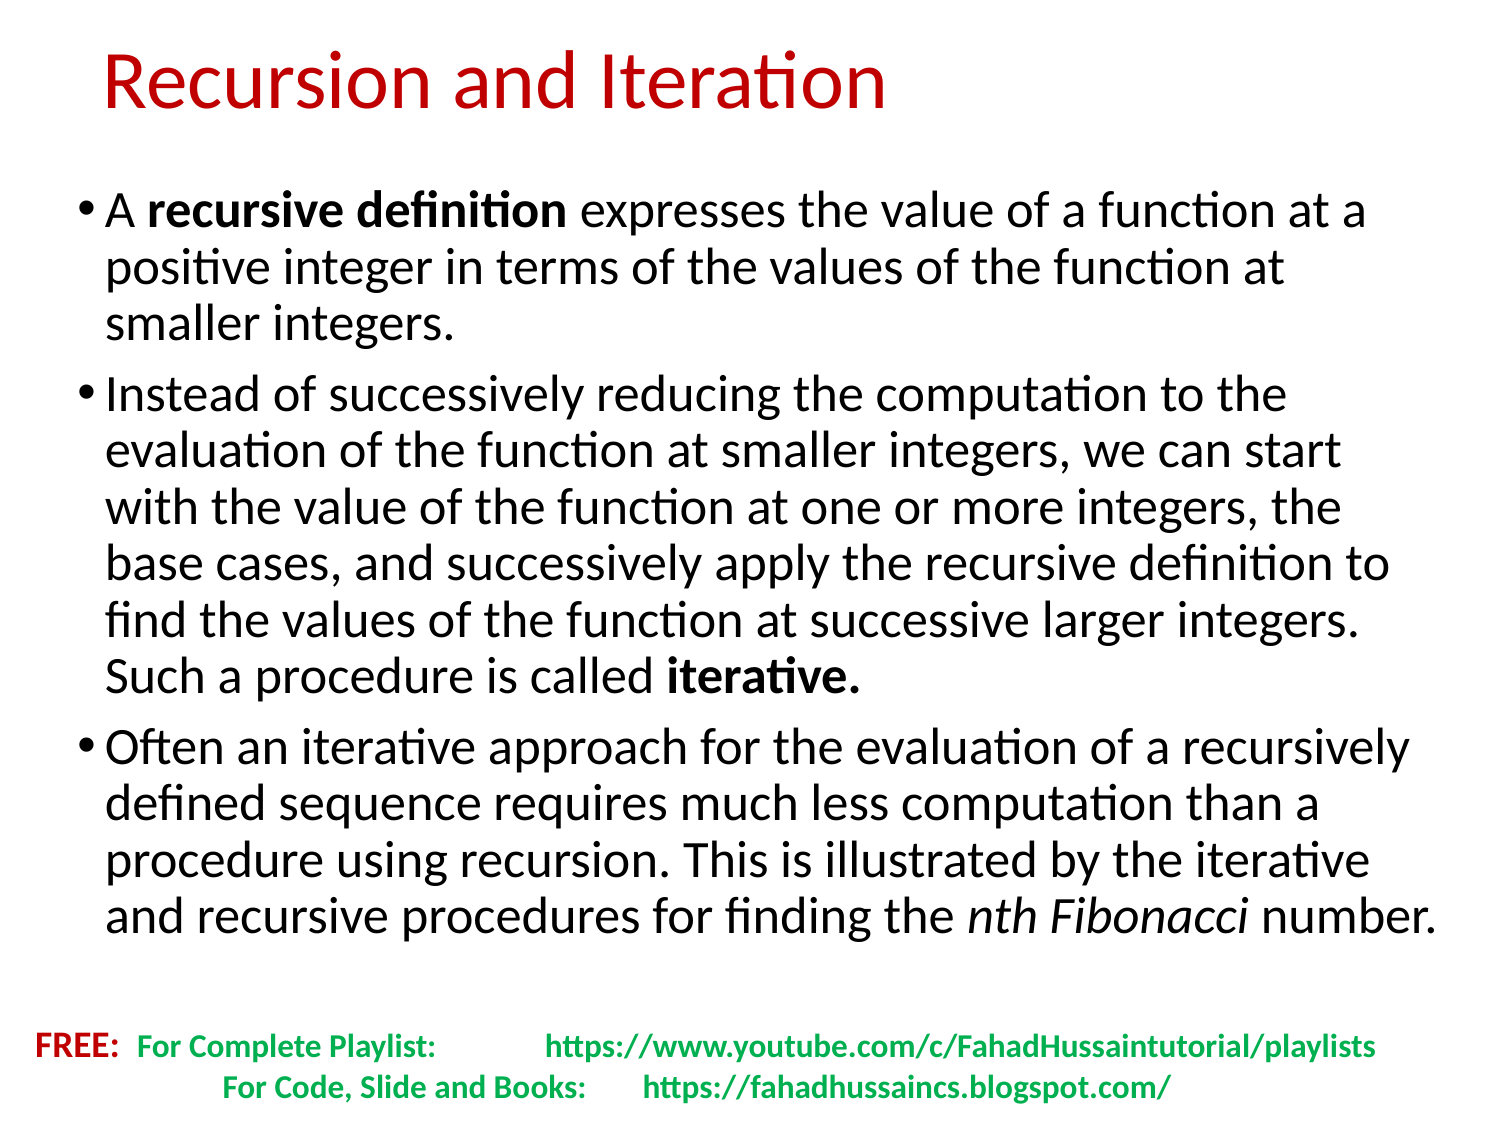

# Recursion and Iteration
A recursive definition expresses the value of a function at a positive integer in terms of the values of the function at smaller integers.
Instead of successively reducing the computation to the evaluation of the function at smaller integers, we can start with the value of the function at one or more integers, the base cases, and successively apply the recursive definition to find the values of the function at successive larger integers. Such a procedure is called iterative.
Often an iterative approach for the evaluation of a recursively defined sequence requires much less computation than a procedure using recursion. This is illustrated by the iterative and recursive procedures for finding the nth Fibonacci number.
FREE:  For Complete Playlist: 	        https://www.youtube.com/c/FahadHussaintutorial/playlists
	     For Code, Slide and Books:	 https://fahadhussaincs.blogspot.com/